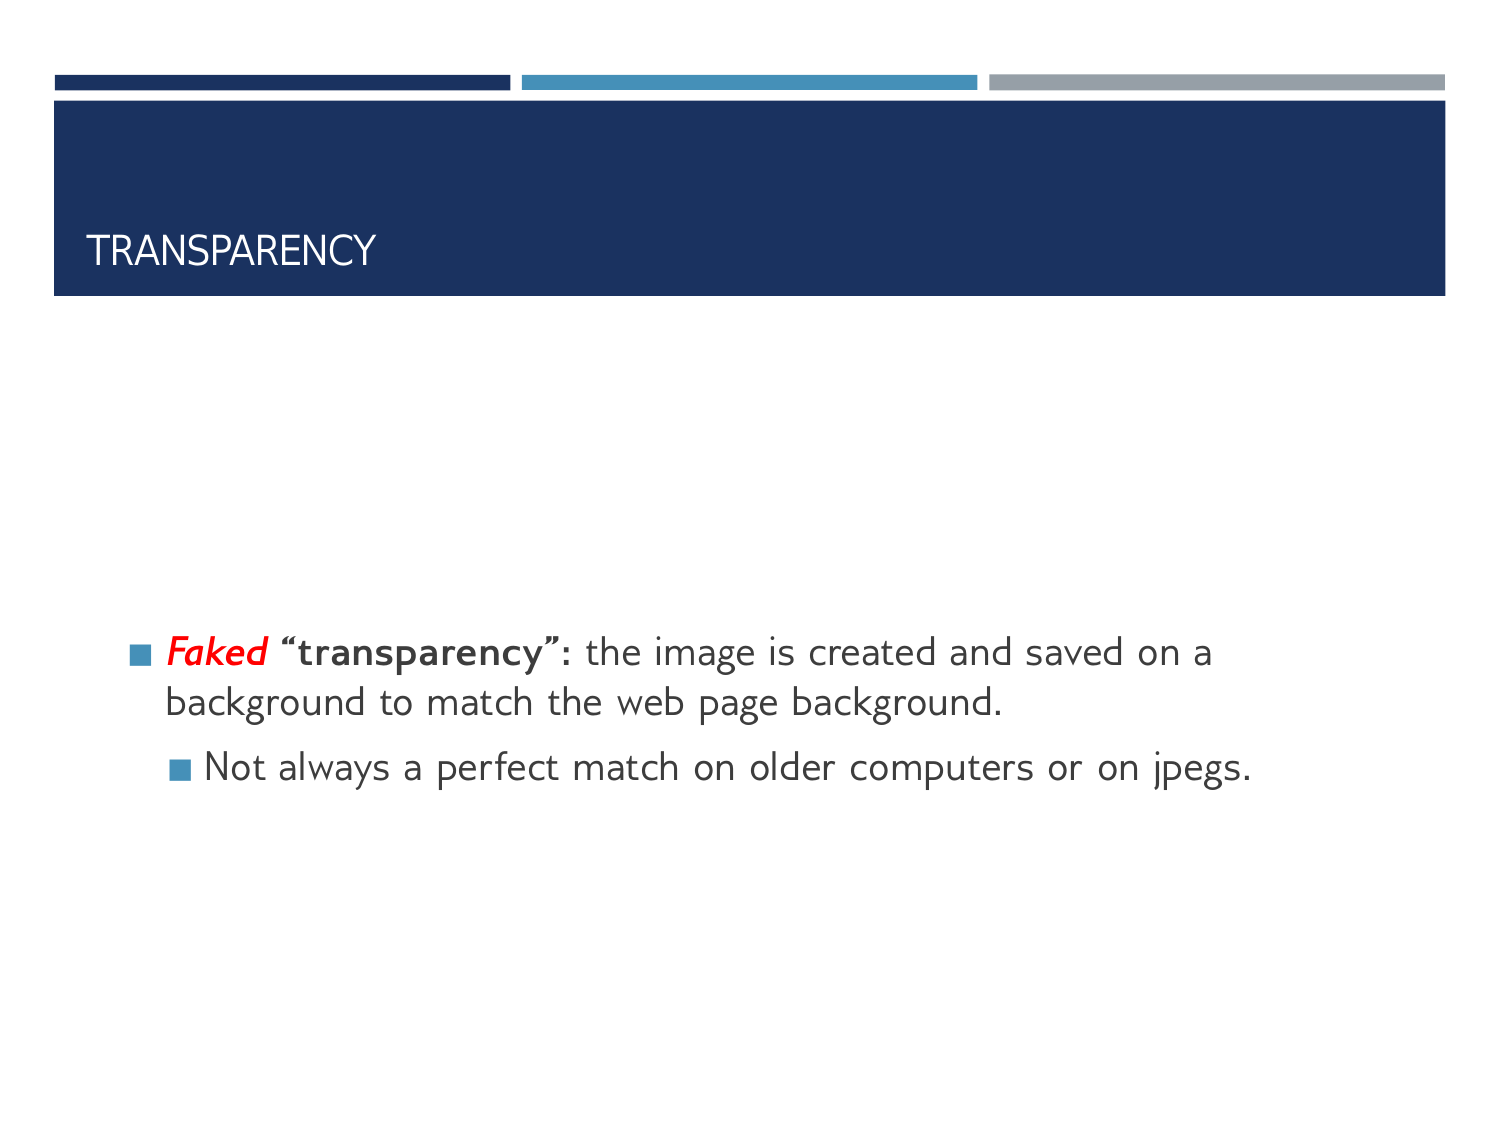

# TRANSPARENCY
Faked “transparency”: the image is created and saved on a background to match the web page background.
Not always a perfect match on older computers or on jpegs.